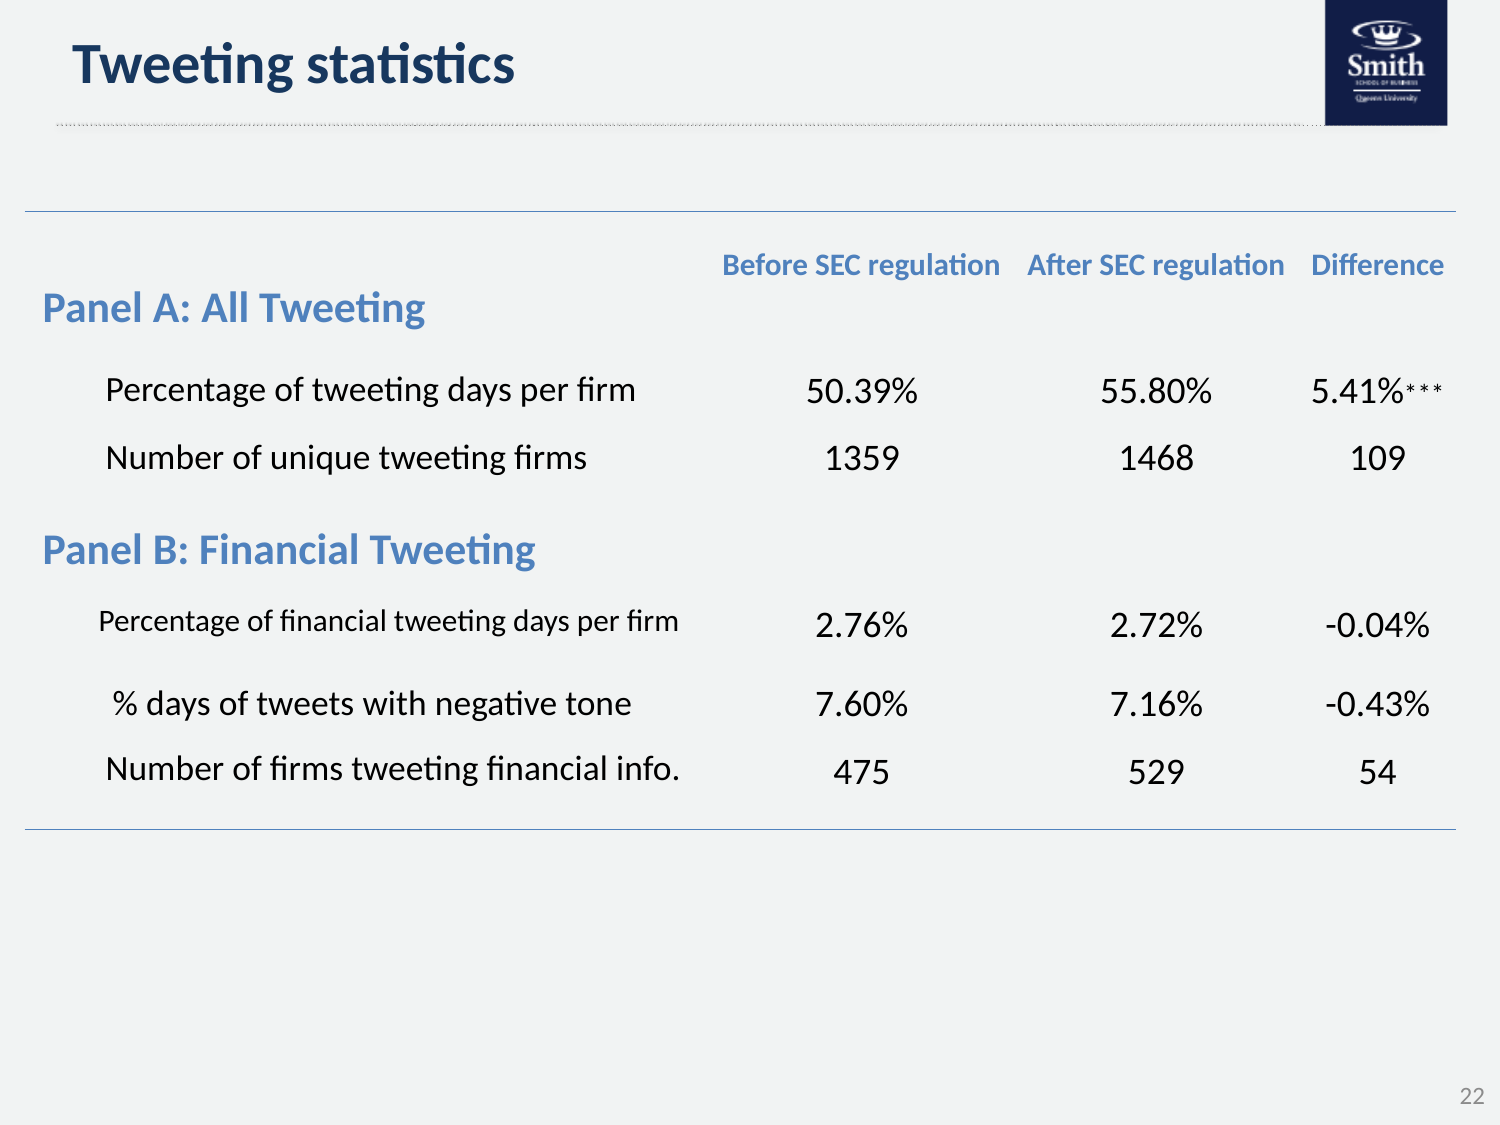

# Tweeting statistics
|  |  |  |  |
| --- | --- | --- | --- |
|  | Before SEC regulation | After SEC regulation | Difference |
| Panel A: All Tweeting |  |  |  |
| Percentage of tweeting days per firm | 50.39% | 55.80% | 5.41%\*\*\* |
| Number of unique tweeting firms | 1359 | 1468 | 109 |
| Panel B: Financial Tweeting |  |  |  |
| Percentage of financial tweeting days per firm | 2.76% | 2.72% | -0.04% |
| % days of tweets with negative tone Number of firms tweeting financial info. | 7.60%   475 | 7.16% 529 | -0.43% 54 |
|  |  |  |  |